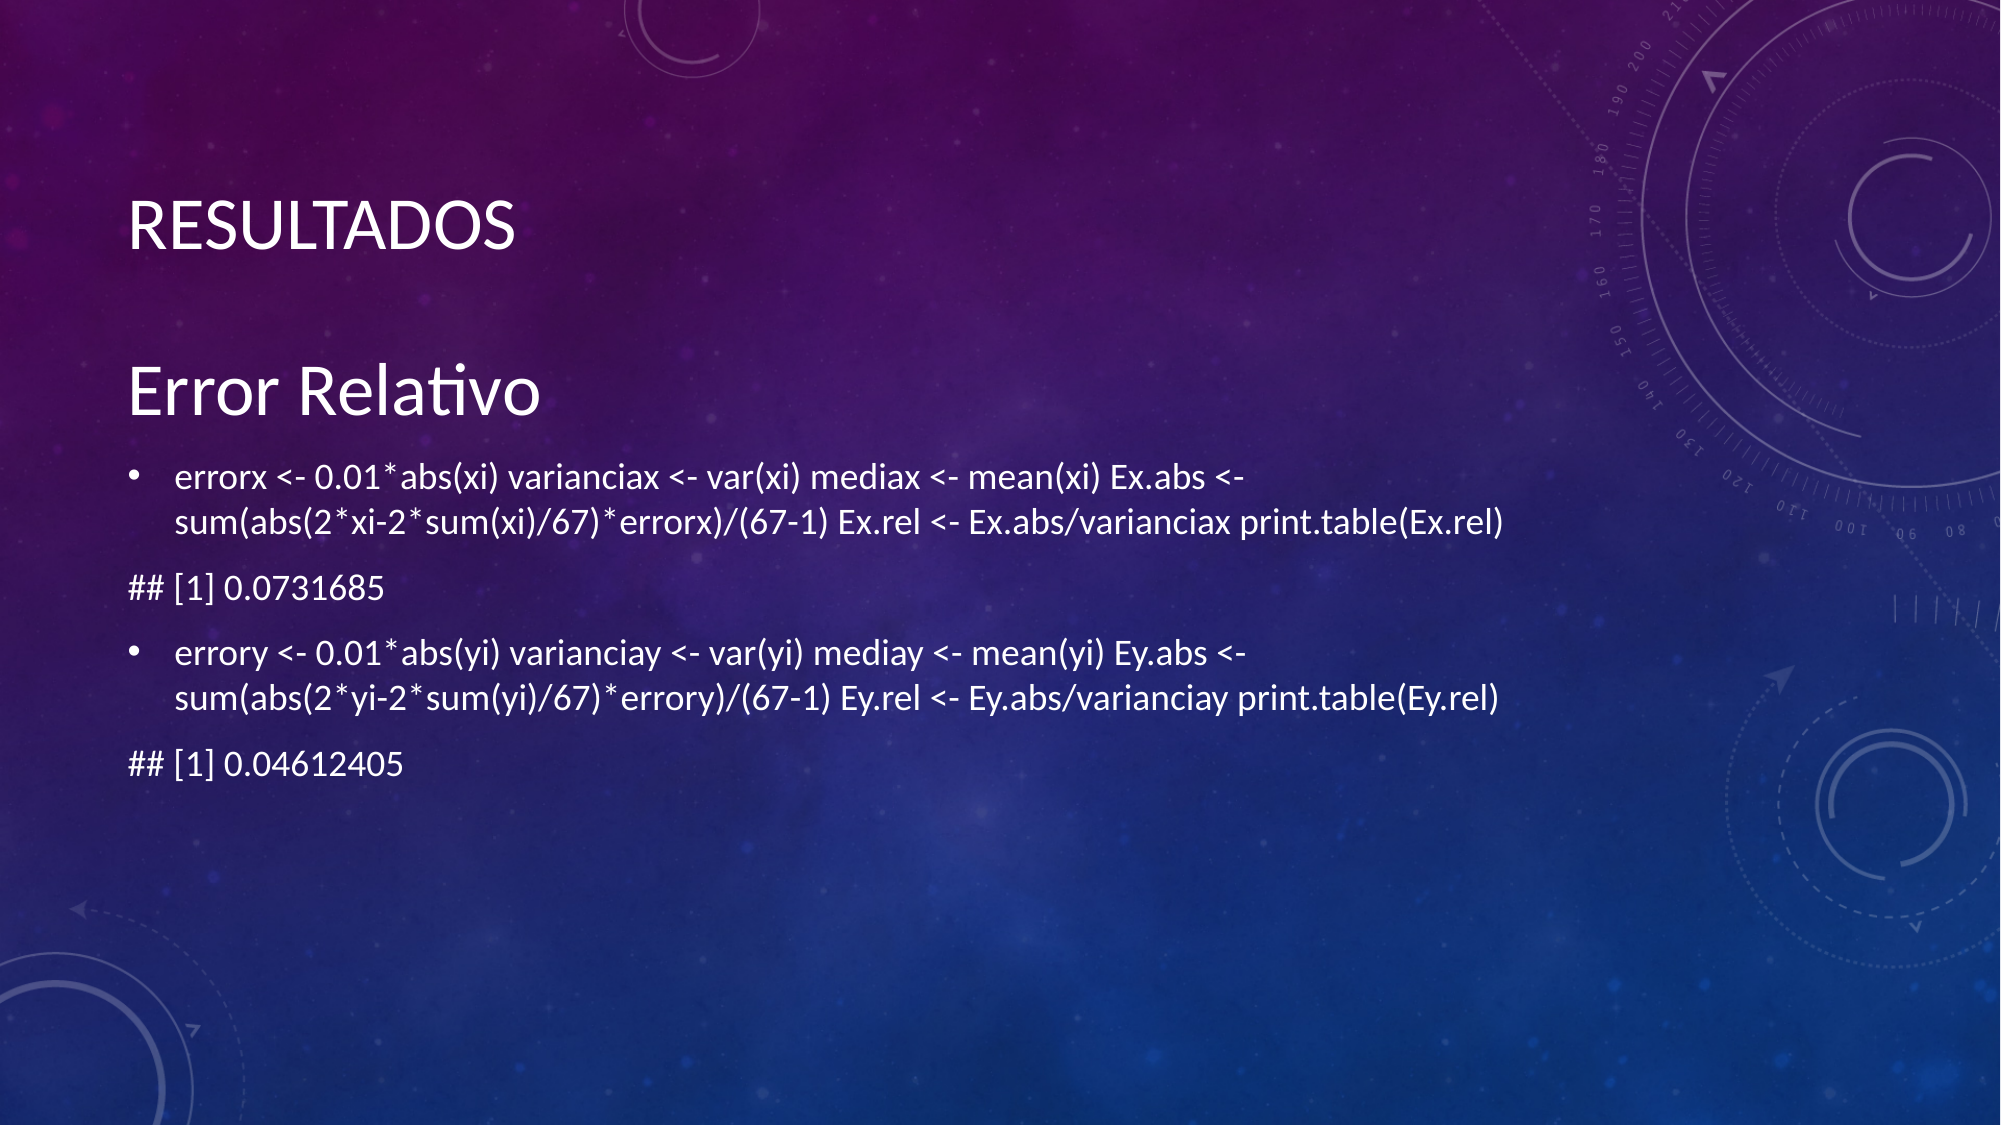

# Resultados
Error Relativo
errorx <- 0.01*abs(xi) varianciax <- var(xi) mediax <- mean(xi) Ex.abs <- sum(abs(2*xi-2*sum(xi)/67)*errorx)/(67-1) Ex.rel <- Ex.abs/varianciax print.table(Ex.rel)
## [1] 0.0731685
errory <- 0.01*abs(yi) varianciay <- var(yi) mediay <- mean(yi) Ey.abs <- sum(abs(2*yi-2*sum(yi)/67)*errory)/(67-1) Ey.rel <- Ey.abs/varianciay print.table(Ey.rel)
## [1] 0.04612405